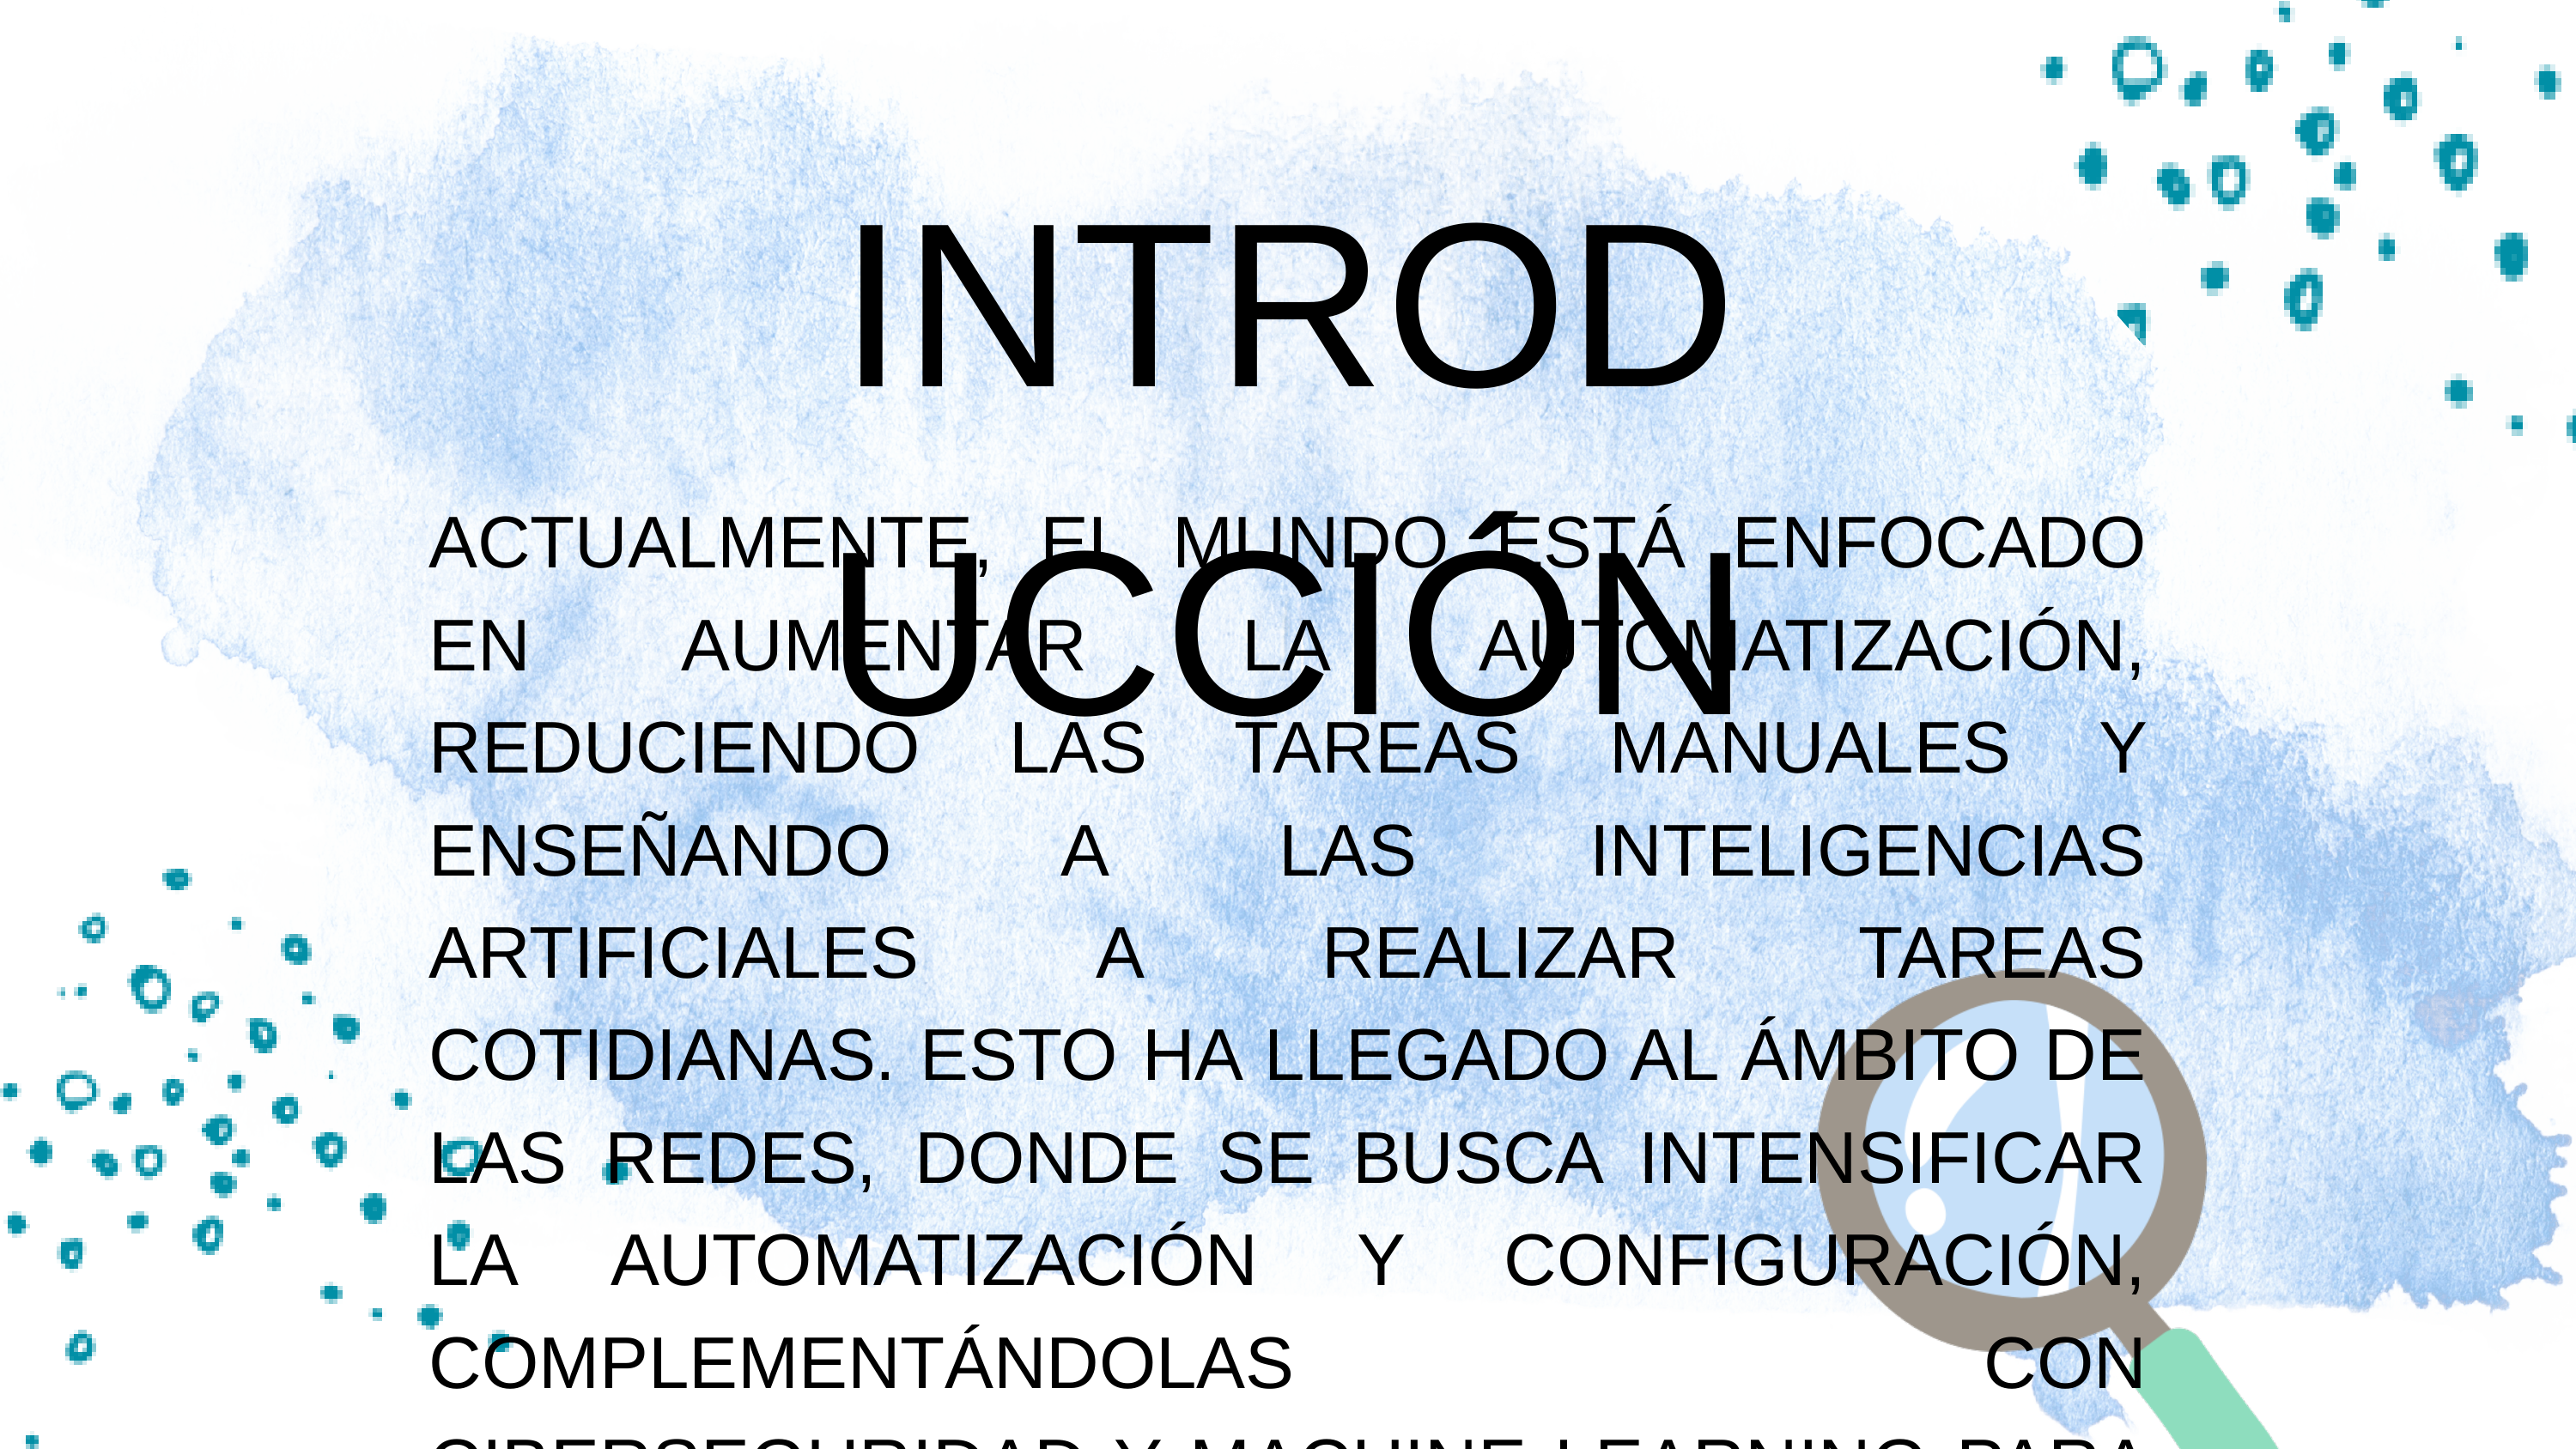

INTRODUCCIÓN
ACTUALMENTE, EL MUNDO ESTÁ ENFOCADO EN AUMENTAR LA AUTOMATIZACIÓN, REDUCIENDO LAS TAREAS MANUALES Y ENSEÑANDO A LAS INTELIGENCIAS ARTIFICIALES A REALIZAR TAREAS COTIDIANAS. ESTO HA LLEGADO AL ÁMBITO DE LAS REDES, DONDE SE BUSCA INTENSIFICAR LA AUTOMATIZACIÓN Y CONFIGURACIÓN, COMPLEMENTÁNDOLAS CON CIBERSEGURIDAD Y MACHINE LEARNING PARA OPTIMIZAR AL MÁXIMO EL RENDIMIENTO Y LA GESTIÓN DE REDES.